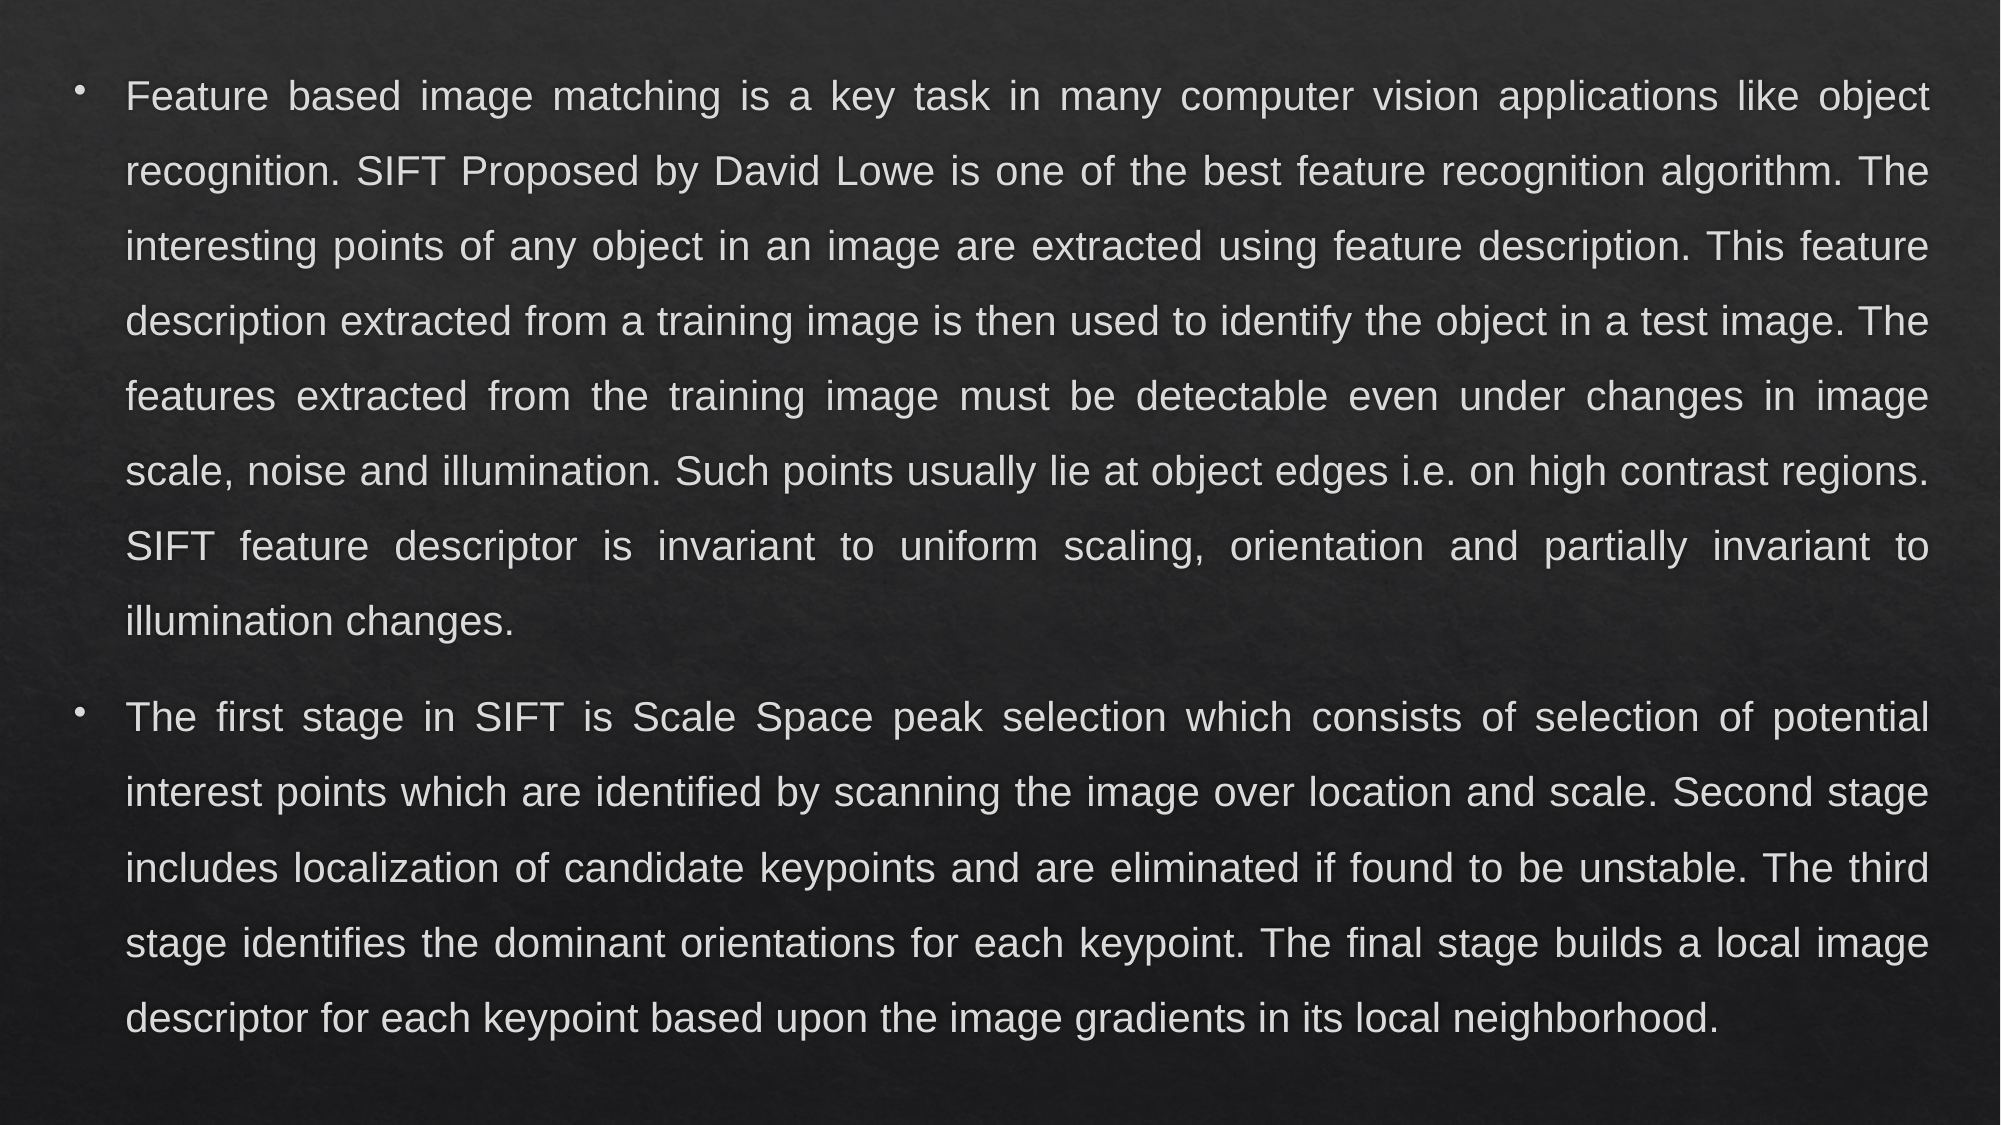

Feature based image matching is a key task in many computer vision applications like object recognition. SIFT Proposed by David Lowe is one of the best feature recognition algorithm. The interesting points of any object in an image are extracted using feature description. This feature description extracted from a training image is then used to identify the object in a test image. The features extracted from the training image must be detectable even under changes in image scale, noise and illumination. Such points usually lie at object edges i.e. on high contrast regions. SIFT feature descriptor is invariant to uniform scaling, orientation and partially invariant to illumination changes.
The first stage in SIFT is Scale Space peak selection which consists of selection of potential interest points which are identified by scanning the image over location and scale. Second stage includes localization of candidate keypoints and are eliminated if found to be unstable. The third stage identifies the dominant orientations for each keypoint. The final stage builds a local image descriptor for each keypoint based upon the image gradients in its local neighborhood.